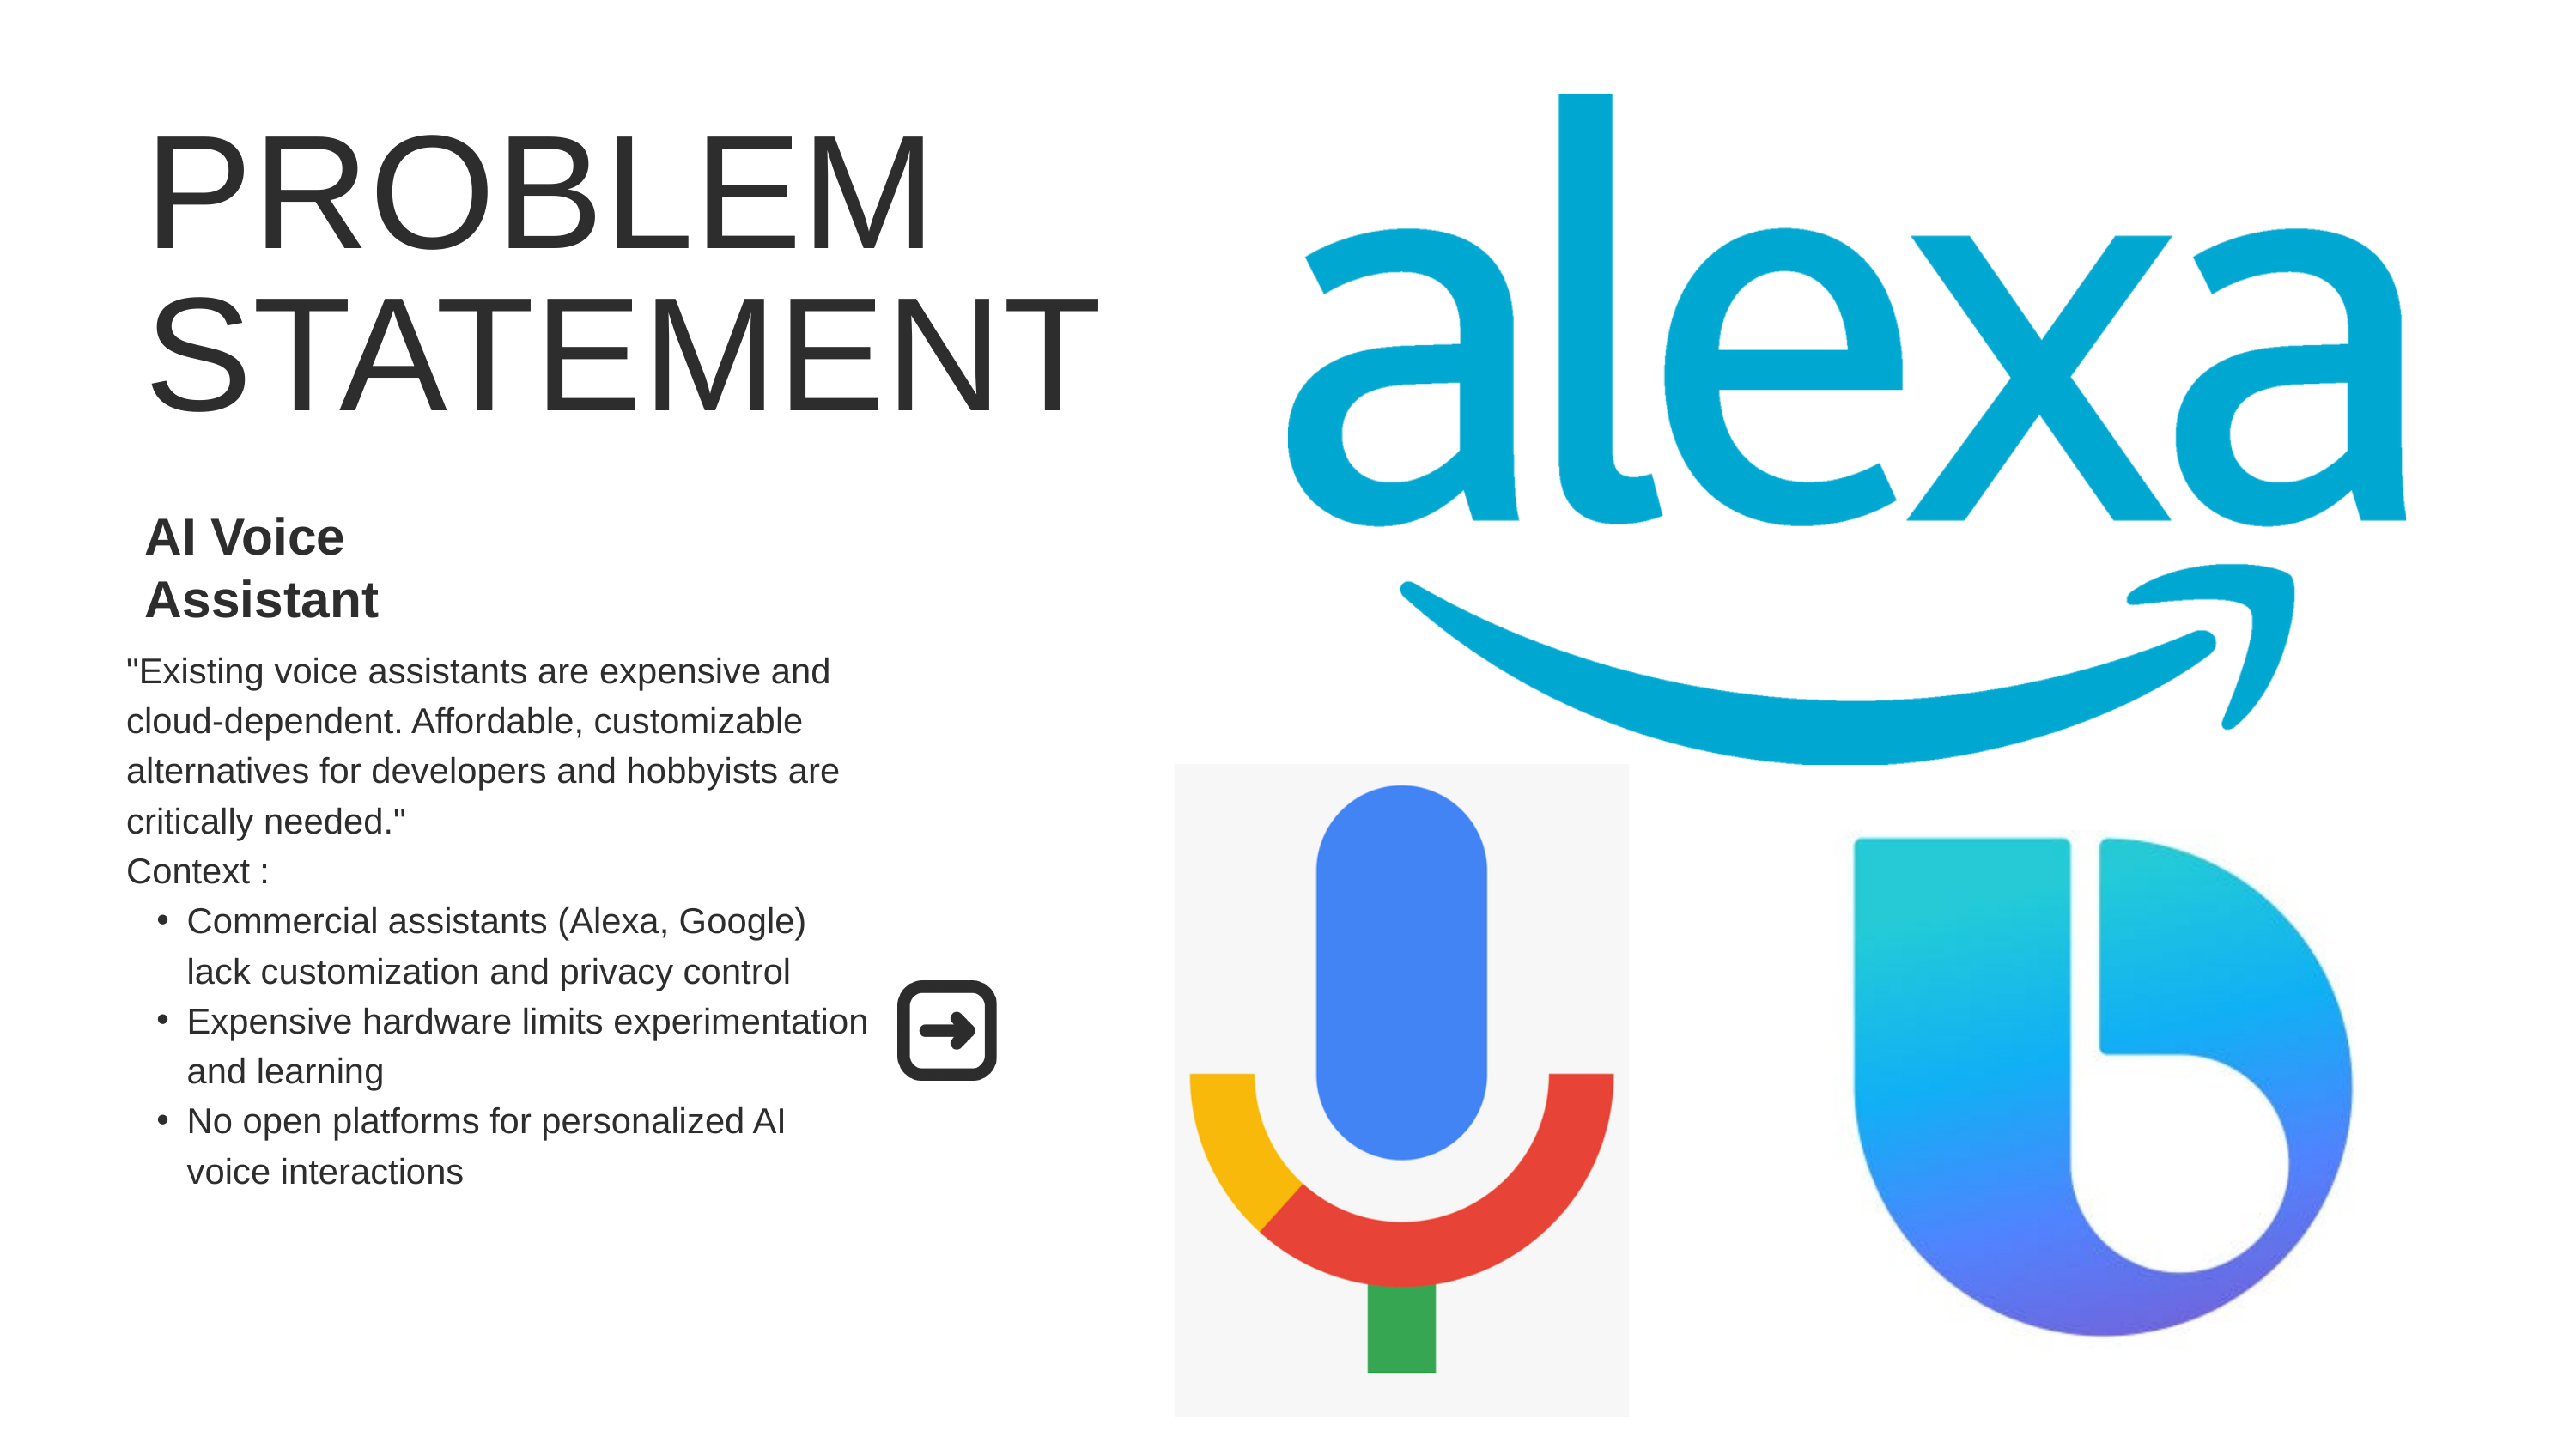

PROBLEM STATEMENT
AI Voice Assistant
"Existing voice assistants are expensive and cloud-dependent. Affordable, customizable alternatives for developers and hobbyists are critically needed."
Context :
Commercial assistants (Alexa, Google) lack customization and privacy control
Expensive hardware limits experimentation and learning
No open platforms for personalized AI voice interactions